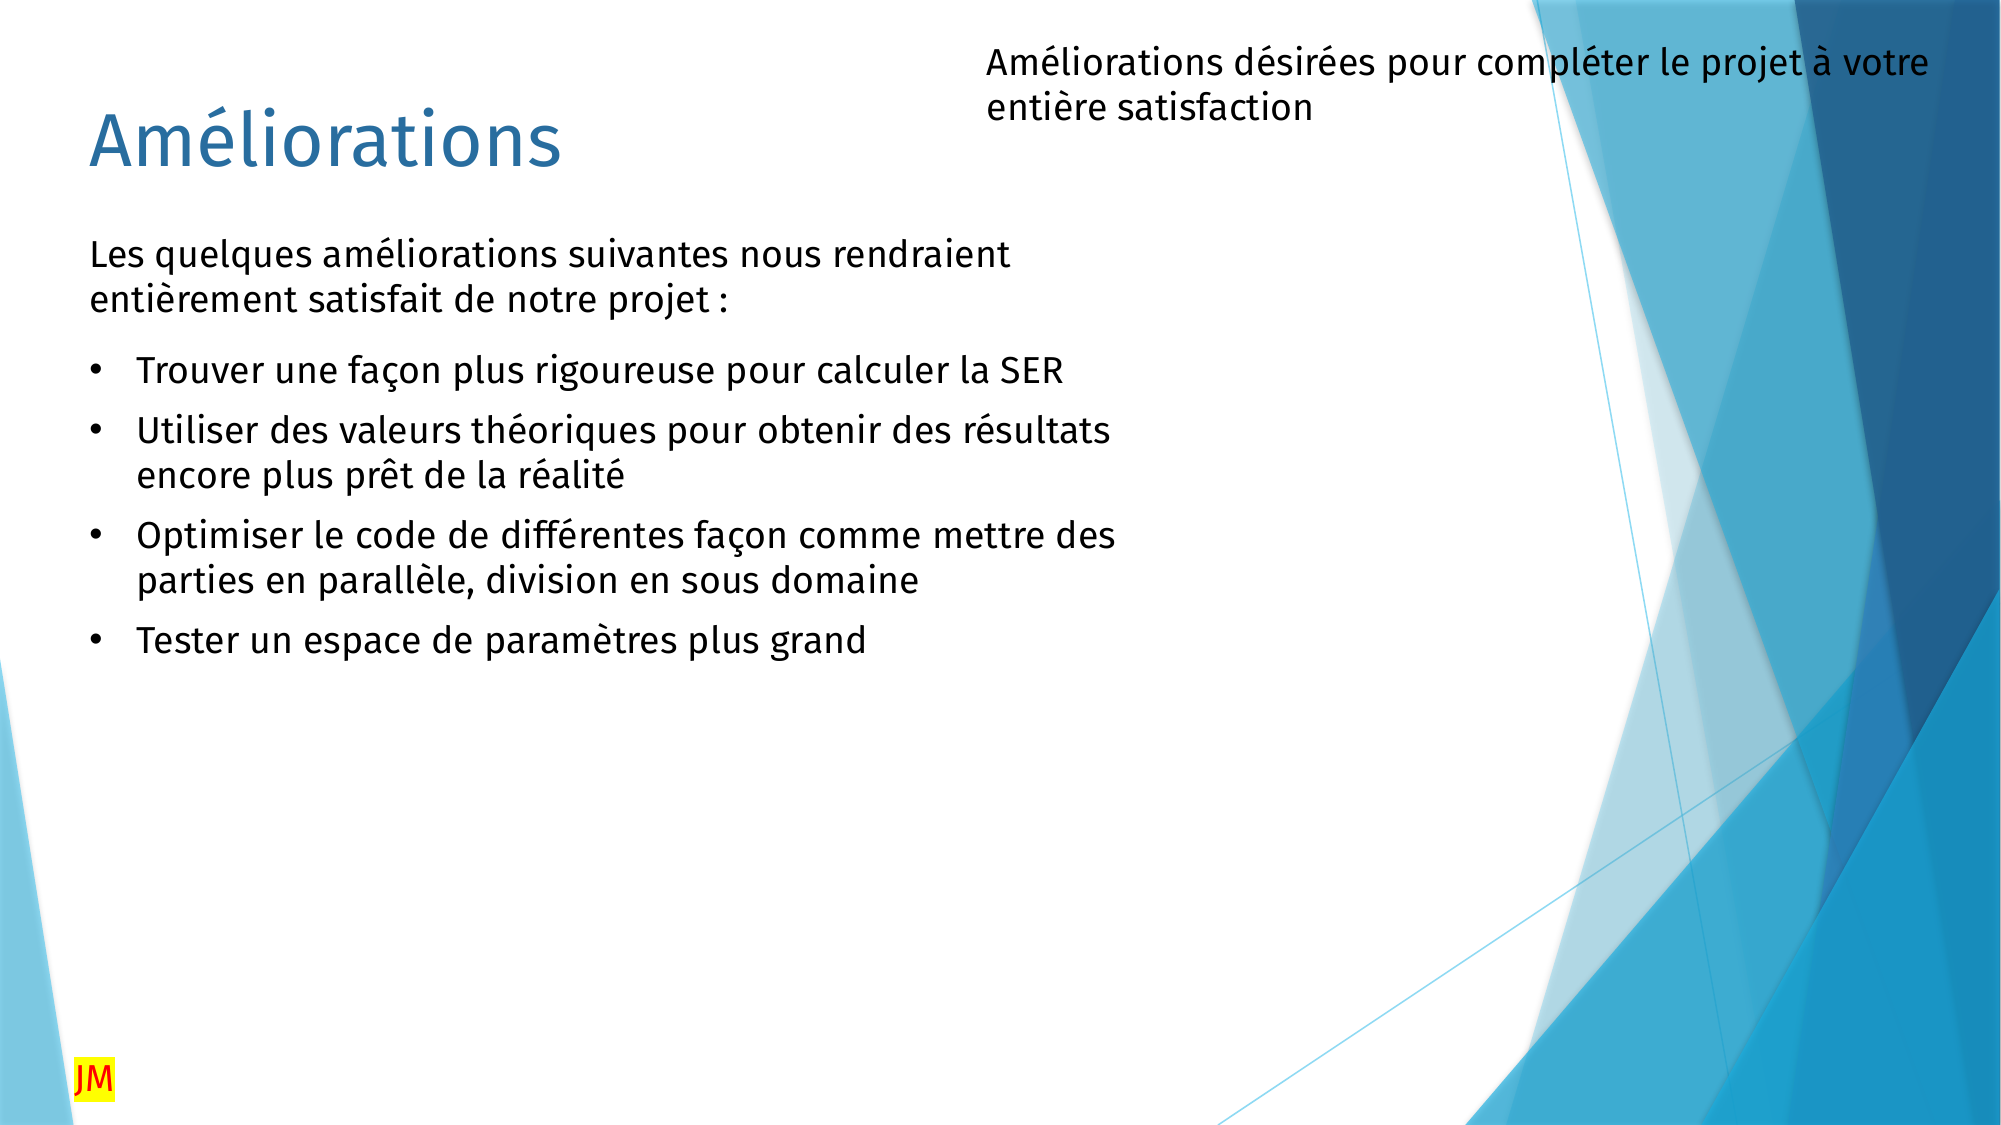

Améliorations désirées pour compléter le projet à votre entière satisfaction
Améliorations
Les quelques améliorations suivantes nous rendraient entièrement satisfait de notre projet :

Trouver une façon plus rigoureuse pour calculer la SER

Utiliser des valeurs théoriques pour obtenir des résultats encore plus prêt de la réalité

Optimiser le code de différentes façon comme mettre des parties en parallèle, division en sous domaine

Tester un espace de paramètres plus grand
JM